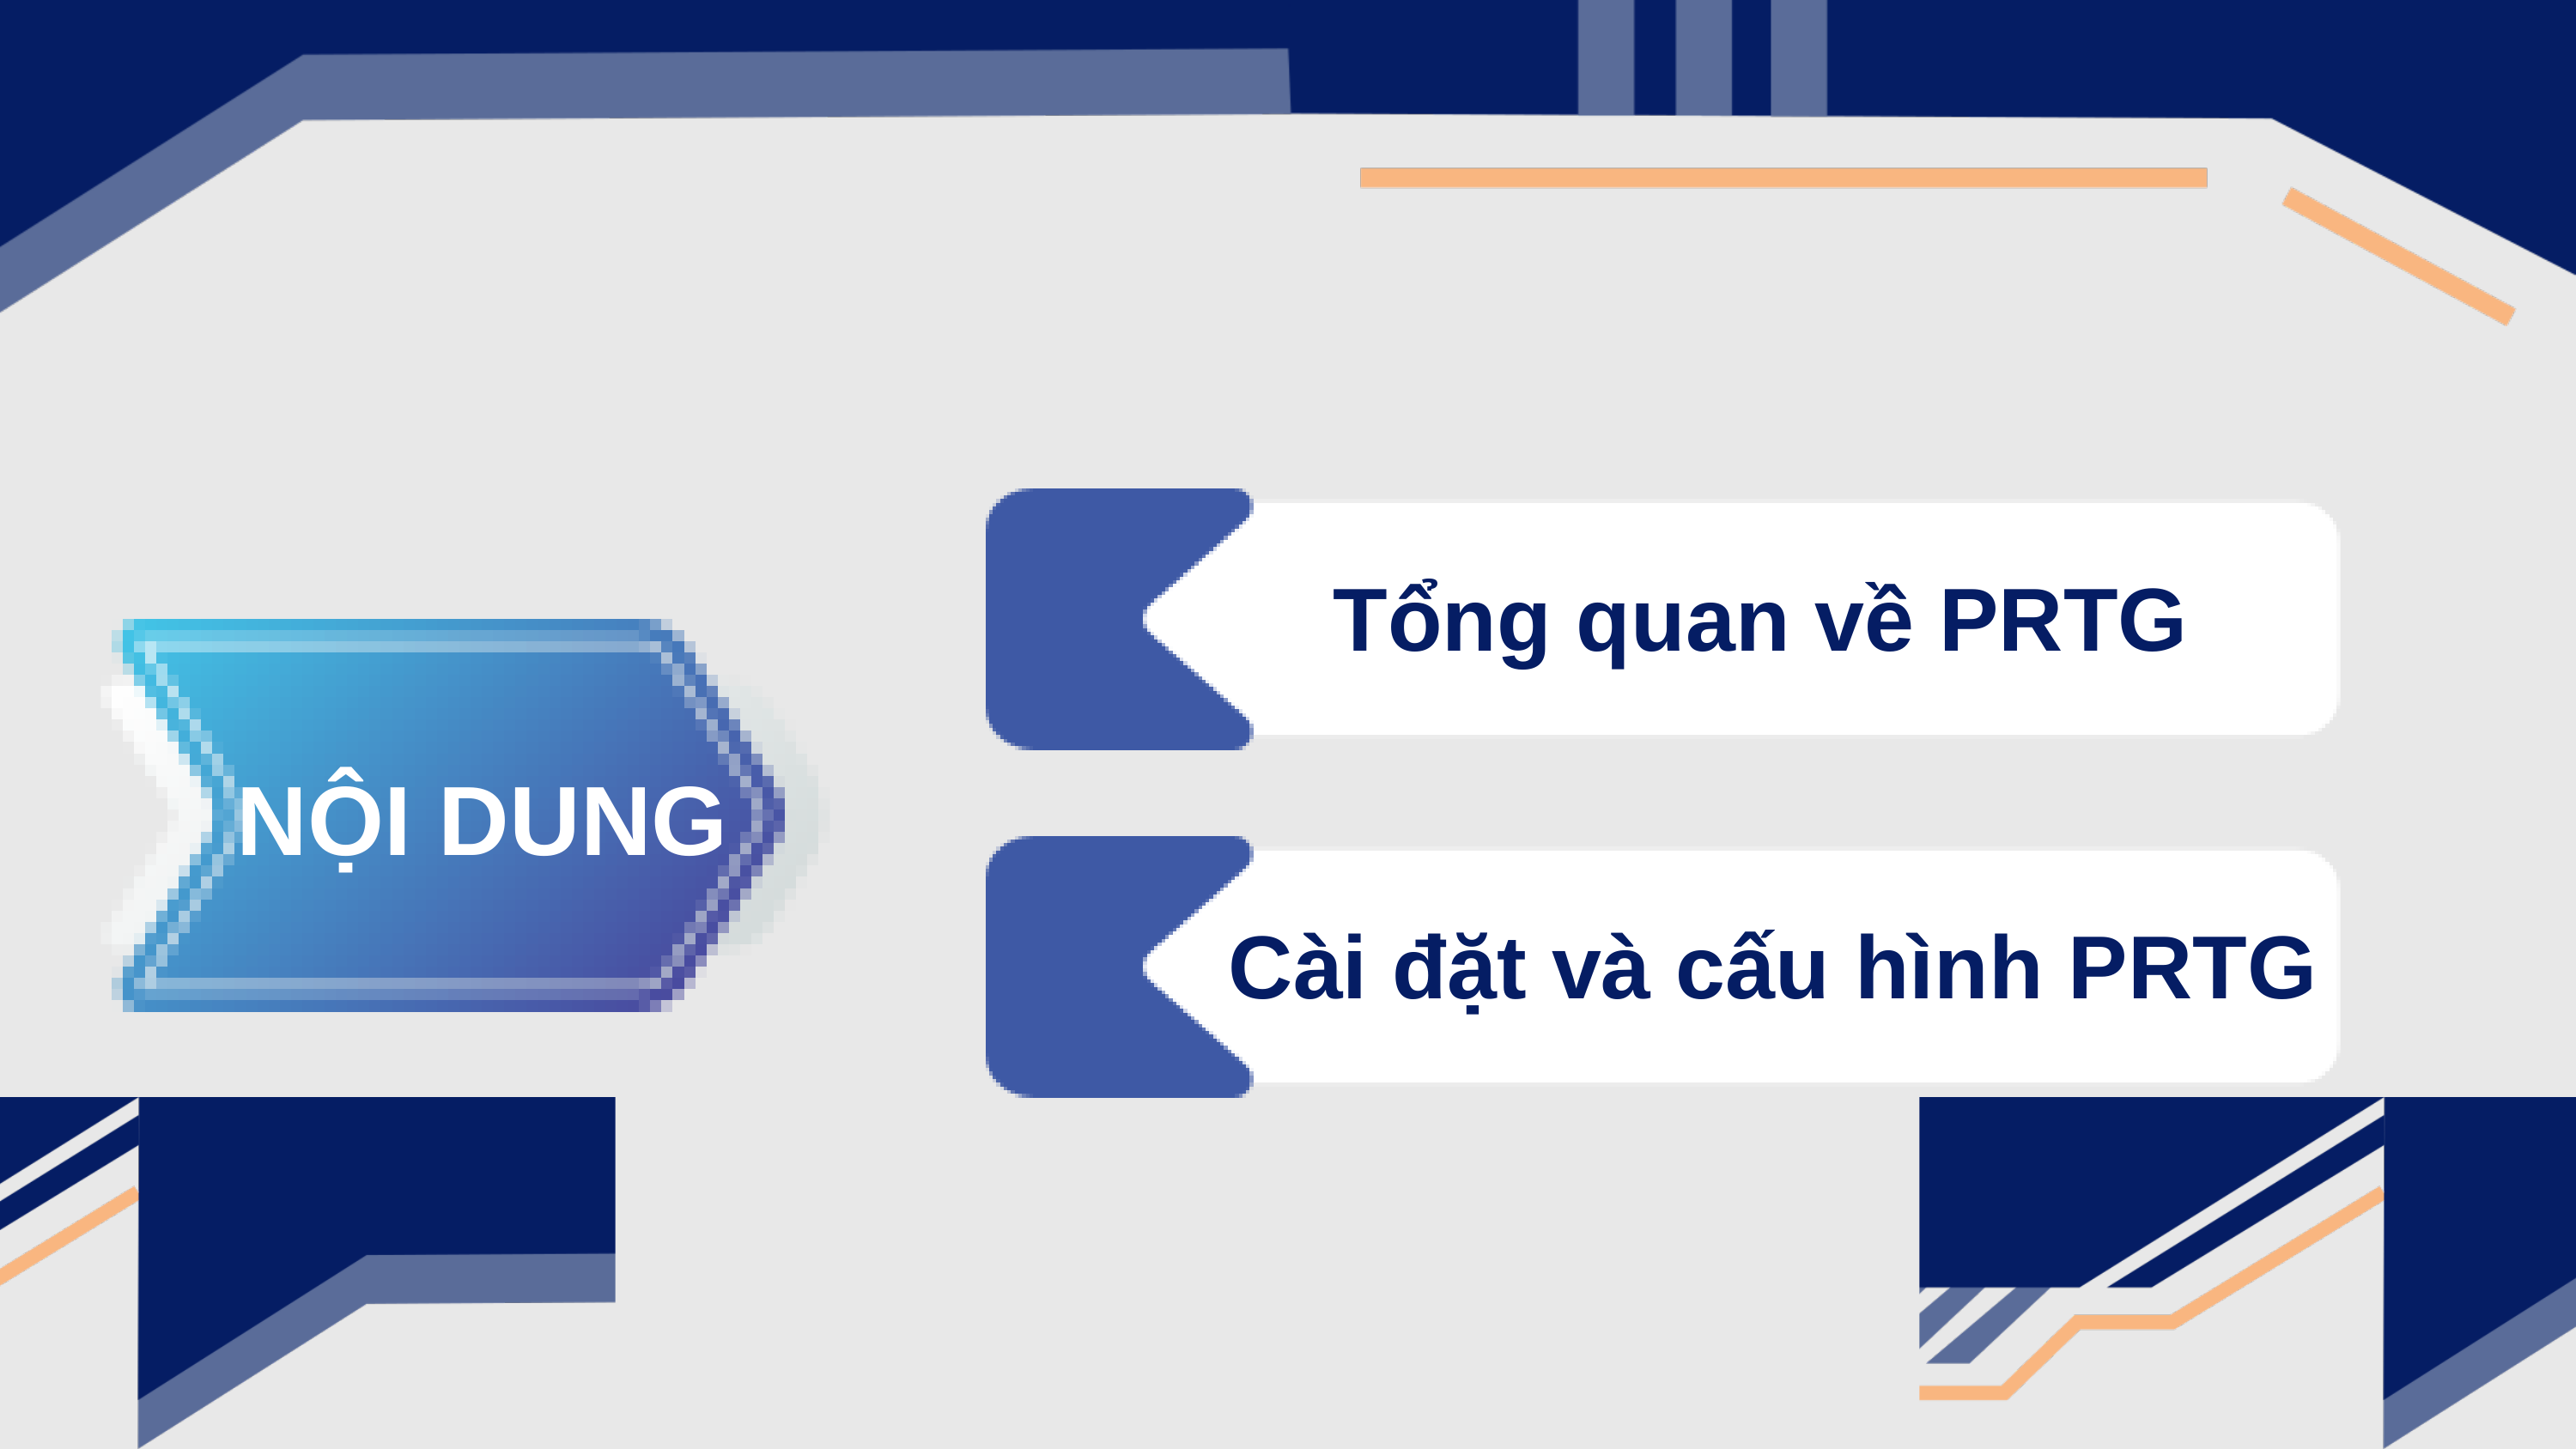

Tổng quan về PRTG

NỘI DUNG

Cài đặt và cấu hình PRTG